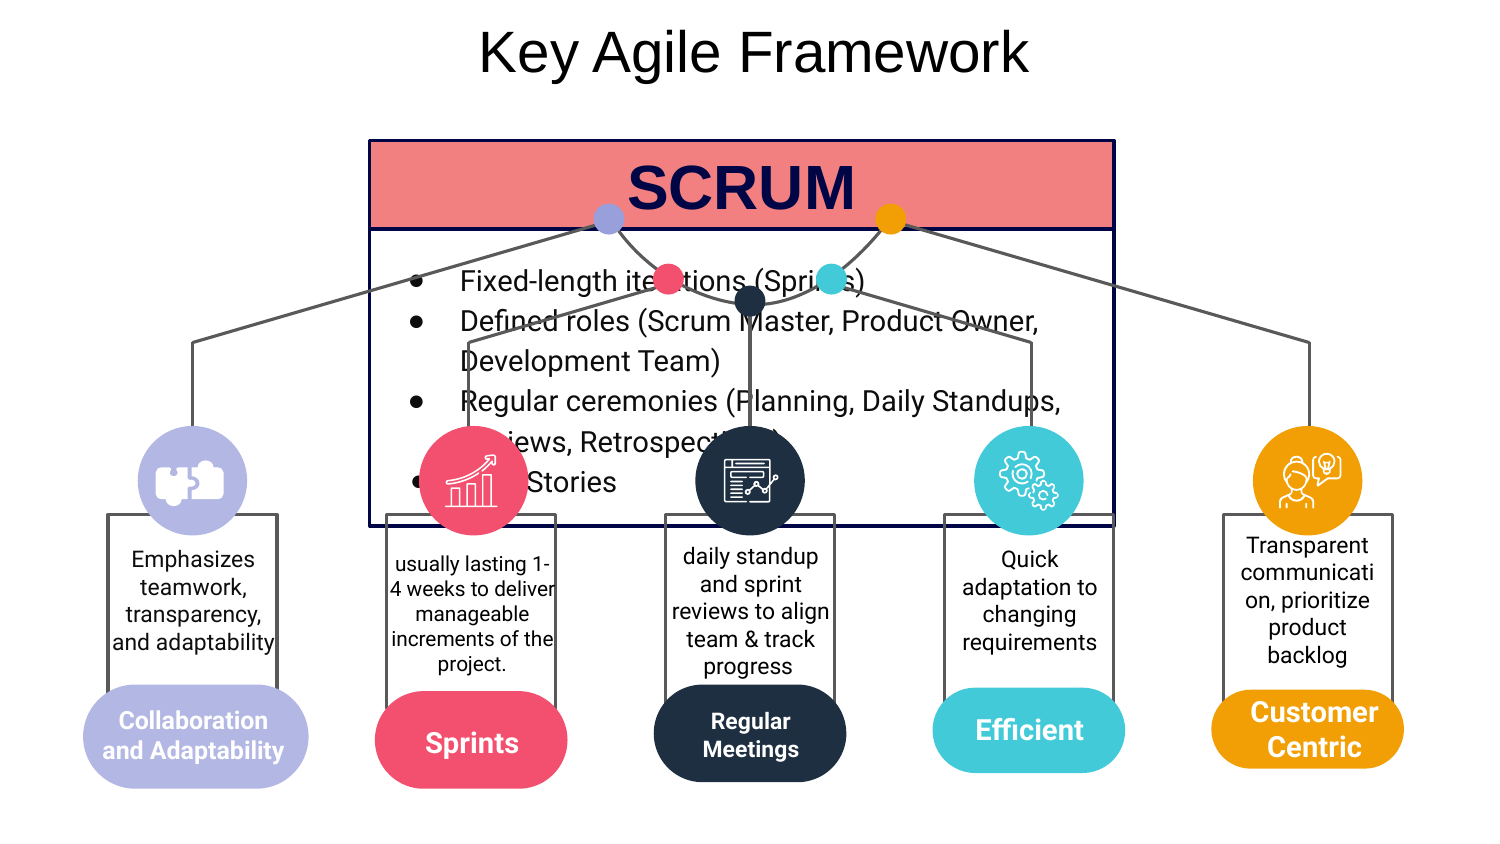

# Key Agile Framework
SCRUM

Fixed-length iterations (Sprints)
Defined roles (Scrum Master, Product Owner, Development Team)
Regular ceremonies (Planning, Daily Standups, Reviews, Retrospectives)
User Stories

Emphasizes teamwork, transparency, and adaptability
Quick adaptation to changing requirements
Transparent communication, prioritize product backlog
usually lasting 1- 4 weeks to deliver manageable increments of the project.
daily standup and sprint reviews to align team & track progress
Collaboration and Adaptability

Efficient
Customer Centric
Regular Meetings
Sprints